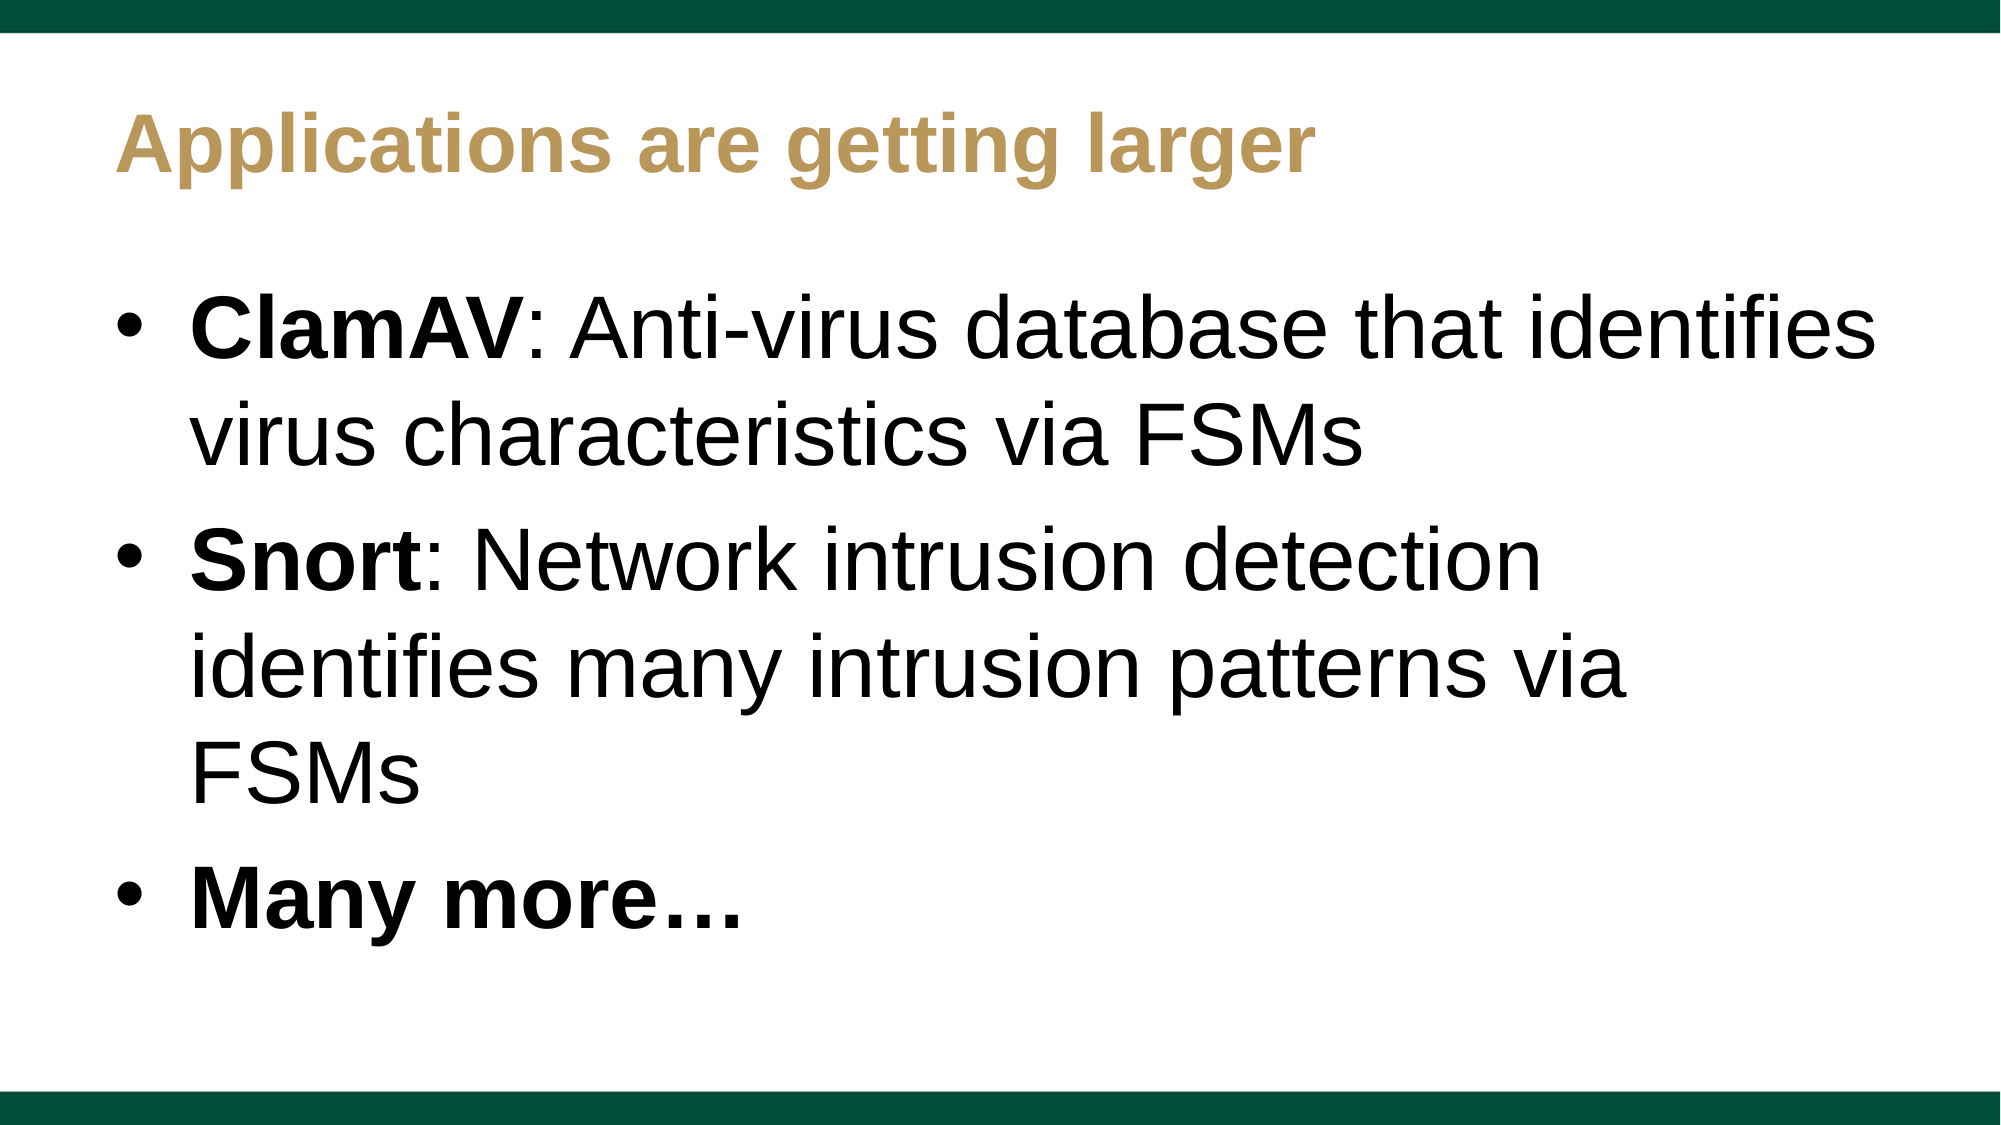

# Applications are getting larger
ClamAV: Anti-virus database that identifies virus characteristics via FSMs
Snort: Network intrusion detection identifies many intrusion patterns via FSMs
Many more…